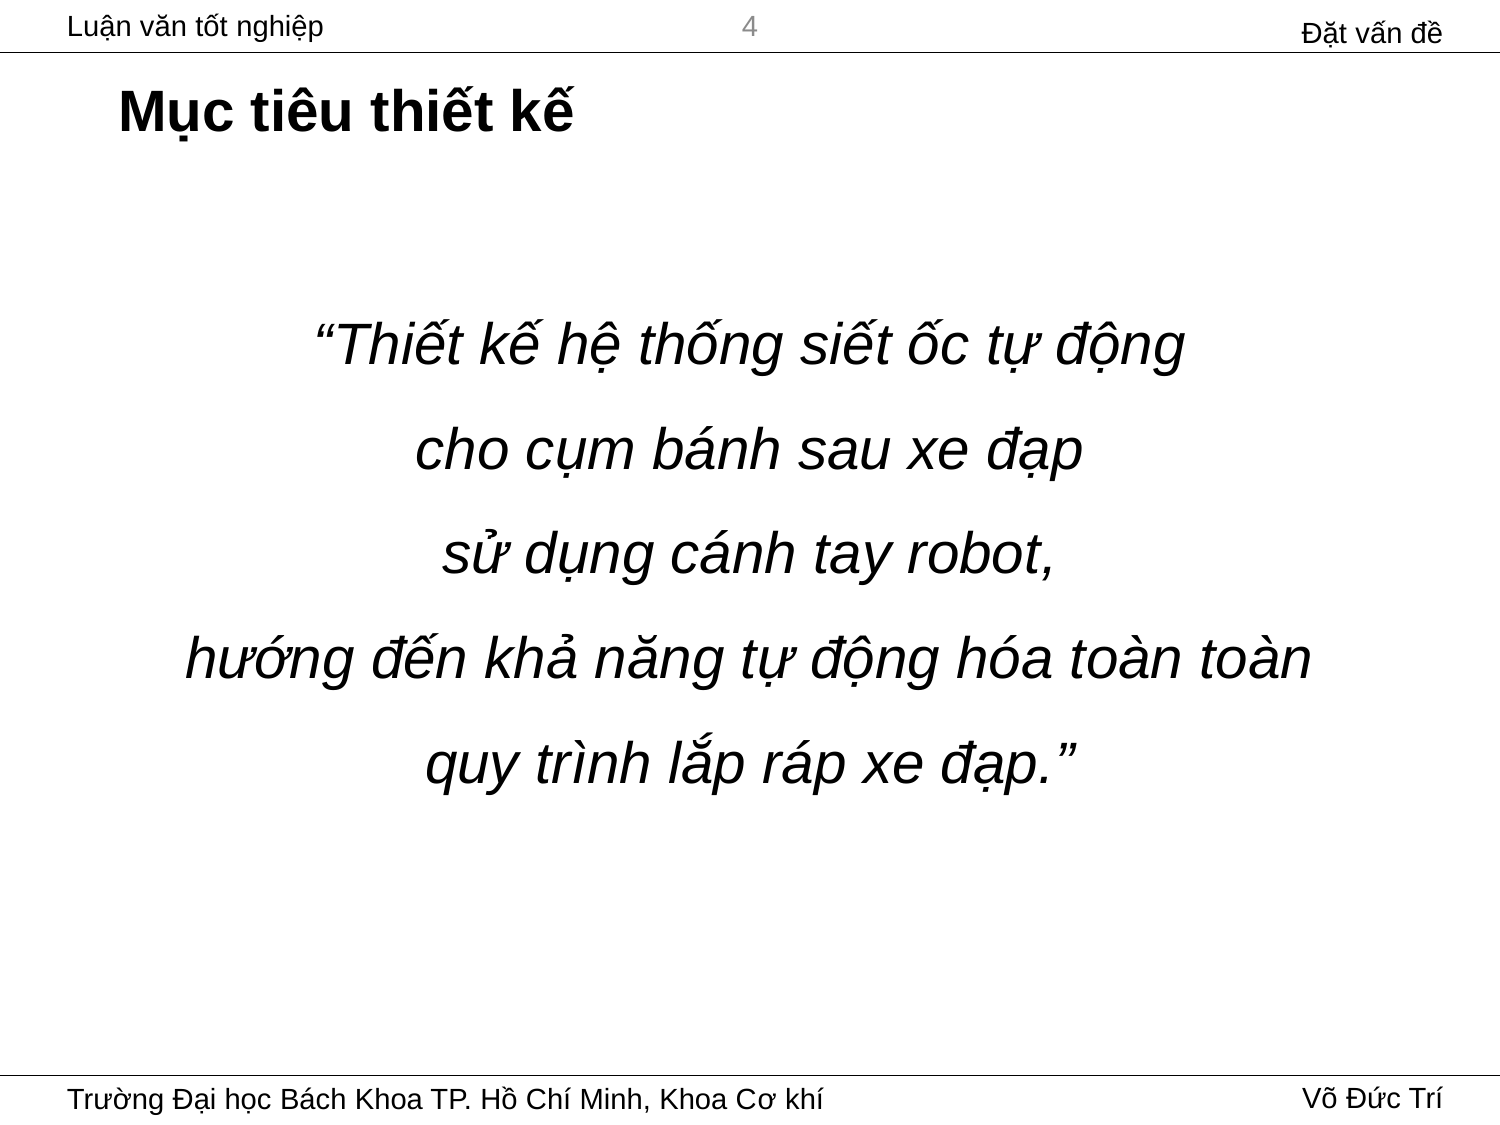

Đặt vấn đề
4
# Mục tiêu thiết kế
“Thiết kế hệ thống siết ốc tự động
cho cụm bánh sau xe đạp
sử dụng cánh tay robot,
hướng đến khả năng tự động hóa toàn toàn
quy trình lắp ráp xe đạp.”